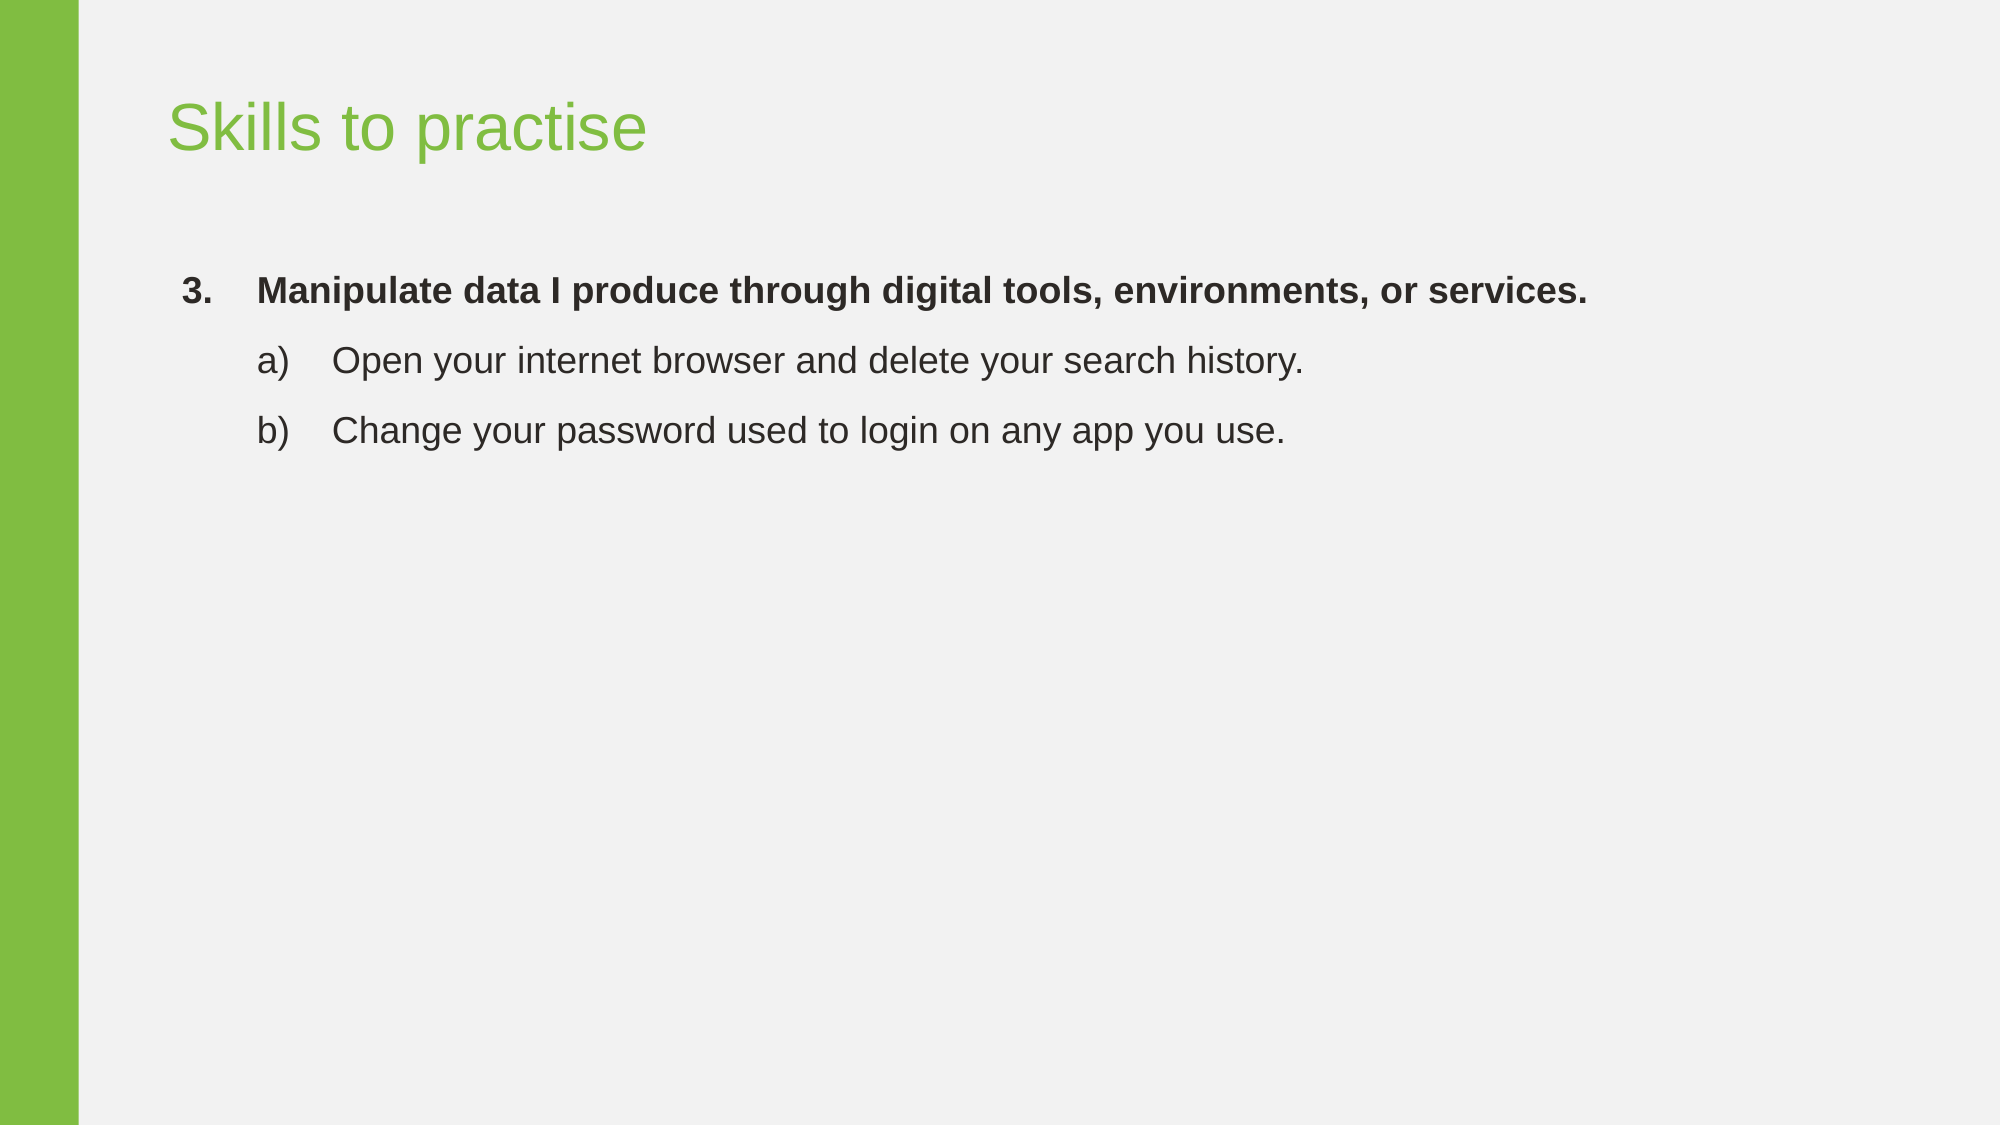

Skills to practise
Manipulate data I produce through digital tools, environments, or services.
Open your internet browser and delete your search history.
Change your password used to login on any app you use.